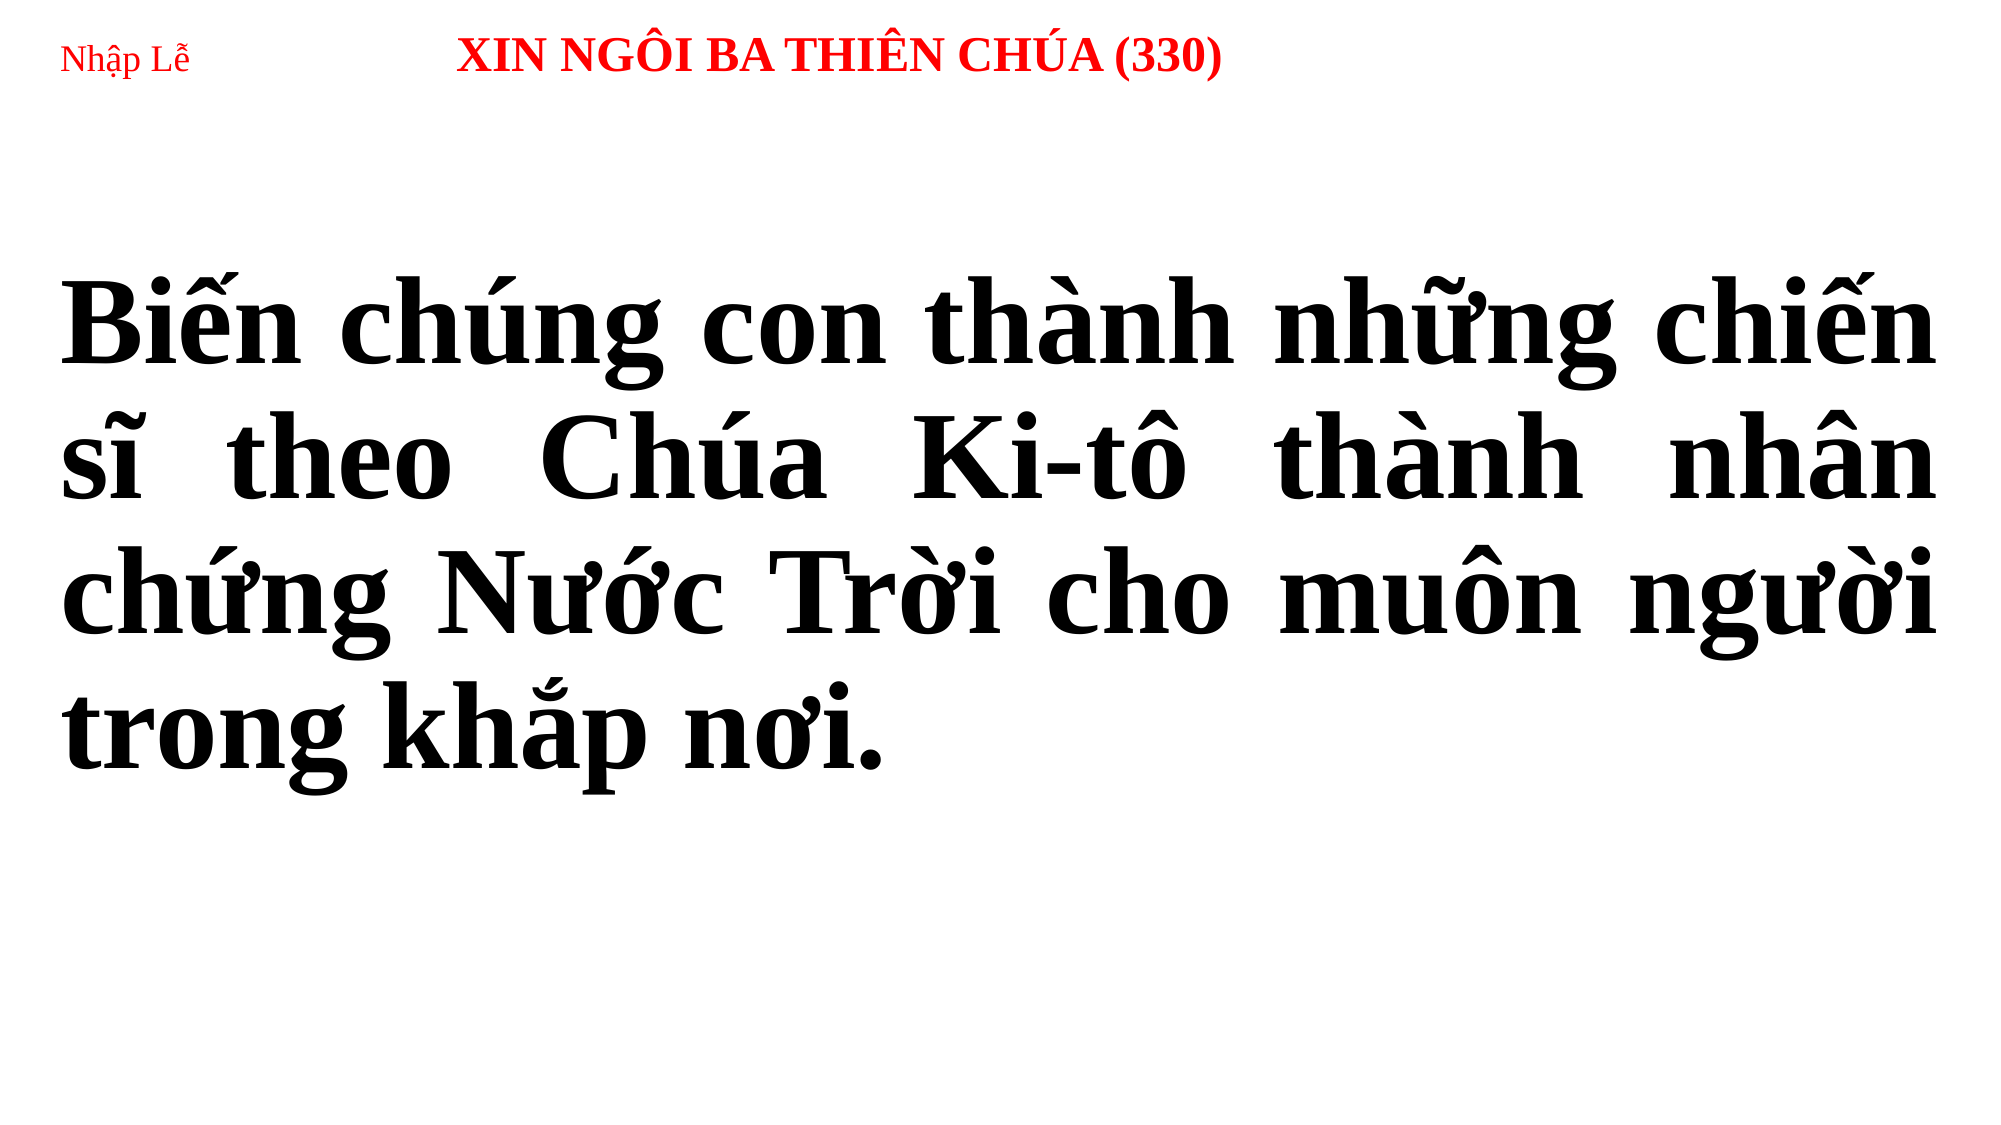

# Nhập Lễ                            XIN NGÔI BA THIÊN CHÚA (330)
Biến chúng con thành những chiến sĩ theo Chúa Ki-tô thành nhân chứng Nước Trời cho muôn người trong khắp nơi.